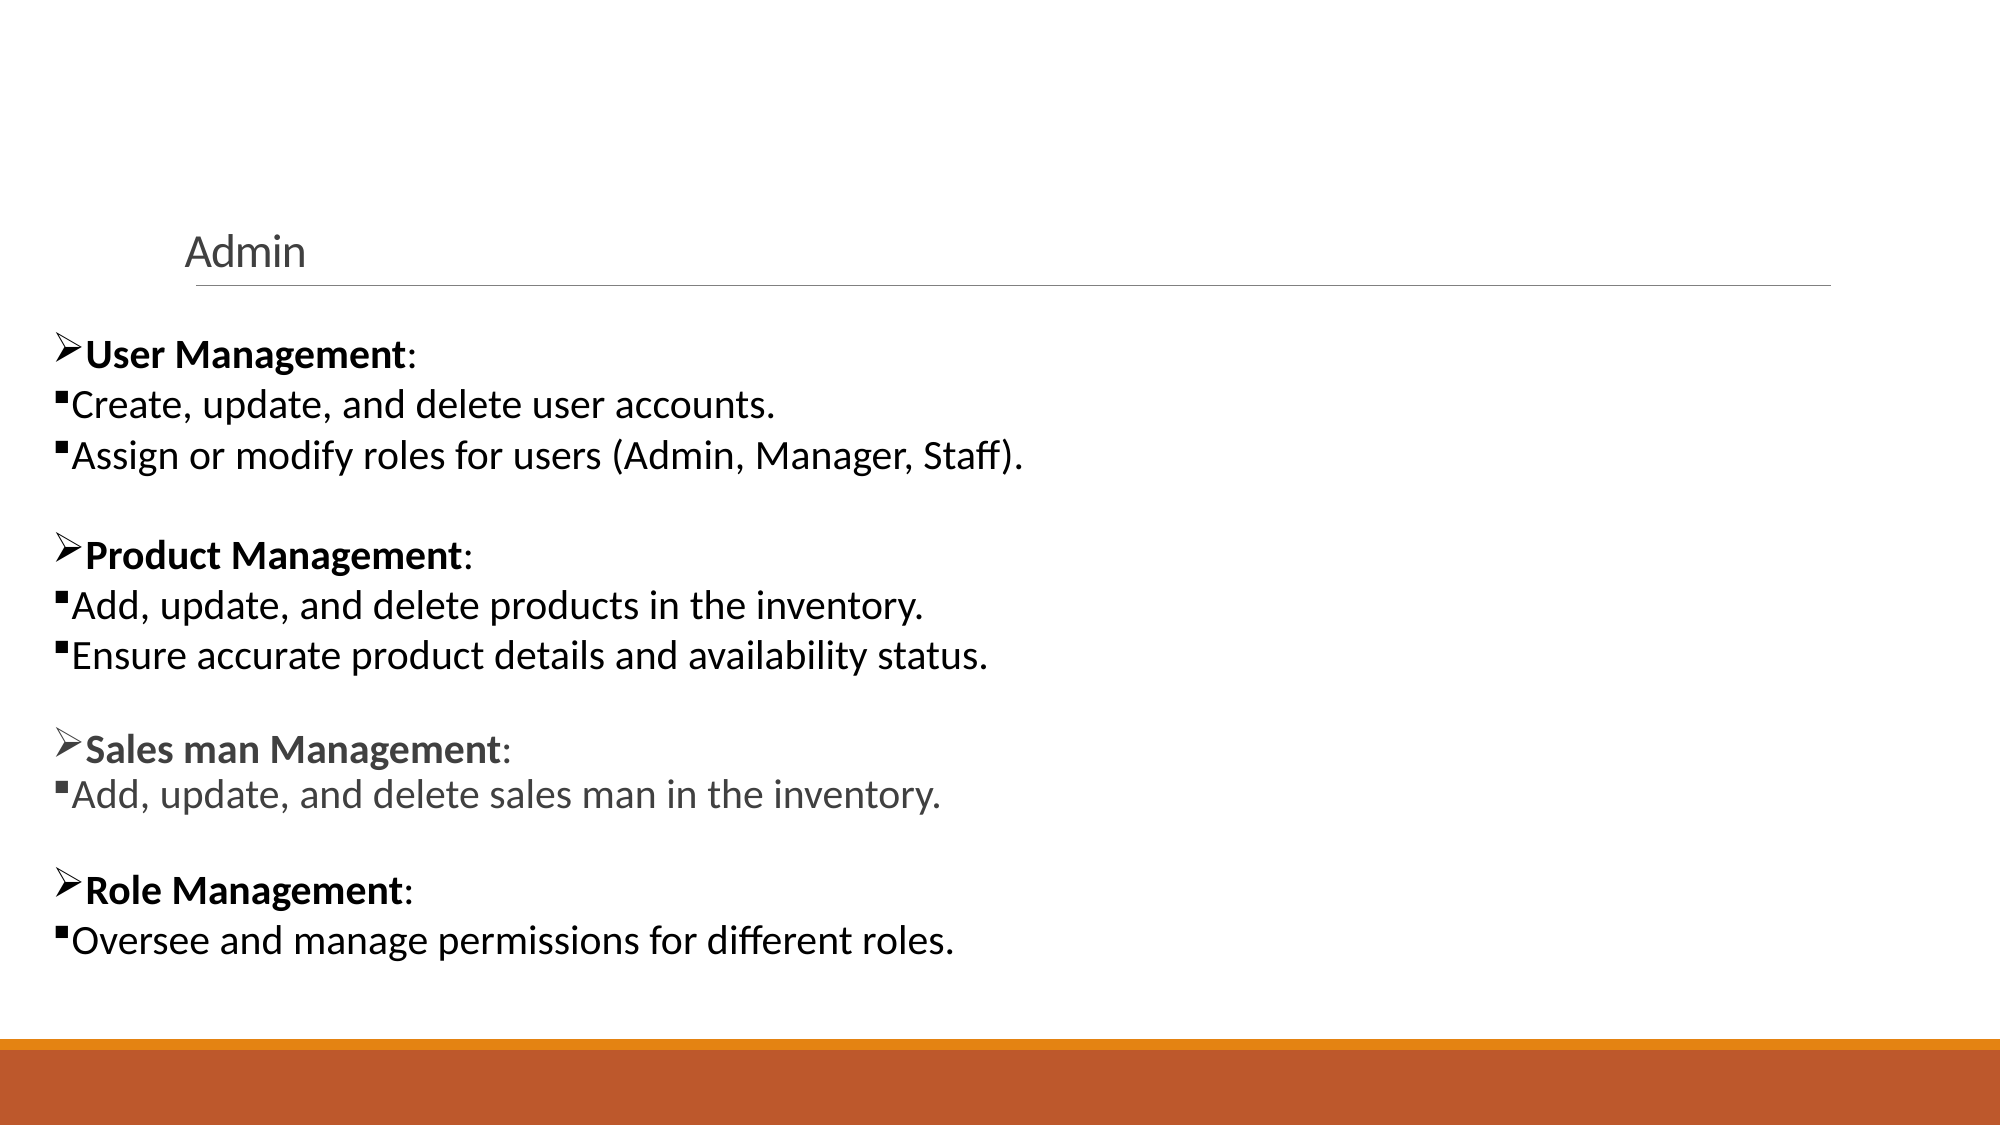

# Admin
User Management:
Create, update, and delete user accounts.
Assign or modify roles for users (Admin, Manager, Staff).

Product Management:
Add, update, and delete products in the inventory.
Ensure accurate product details and availability status.

Sales man Management:
Add, update, and delete sales man in the inventory.

Role Management:
Oversee and manage permissions for different roles.